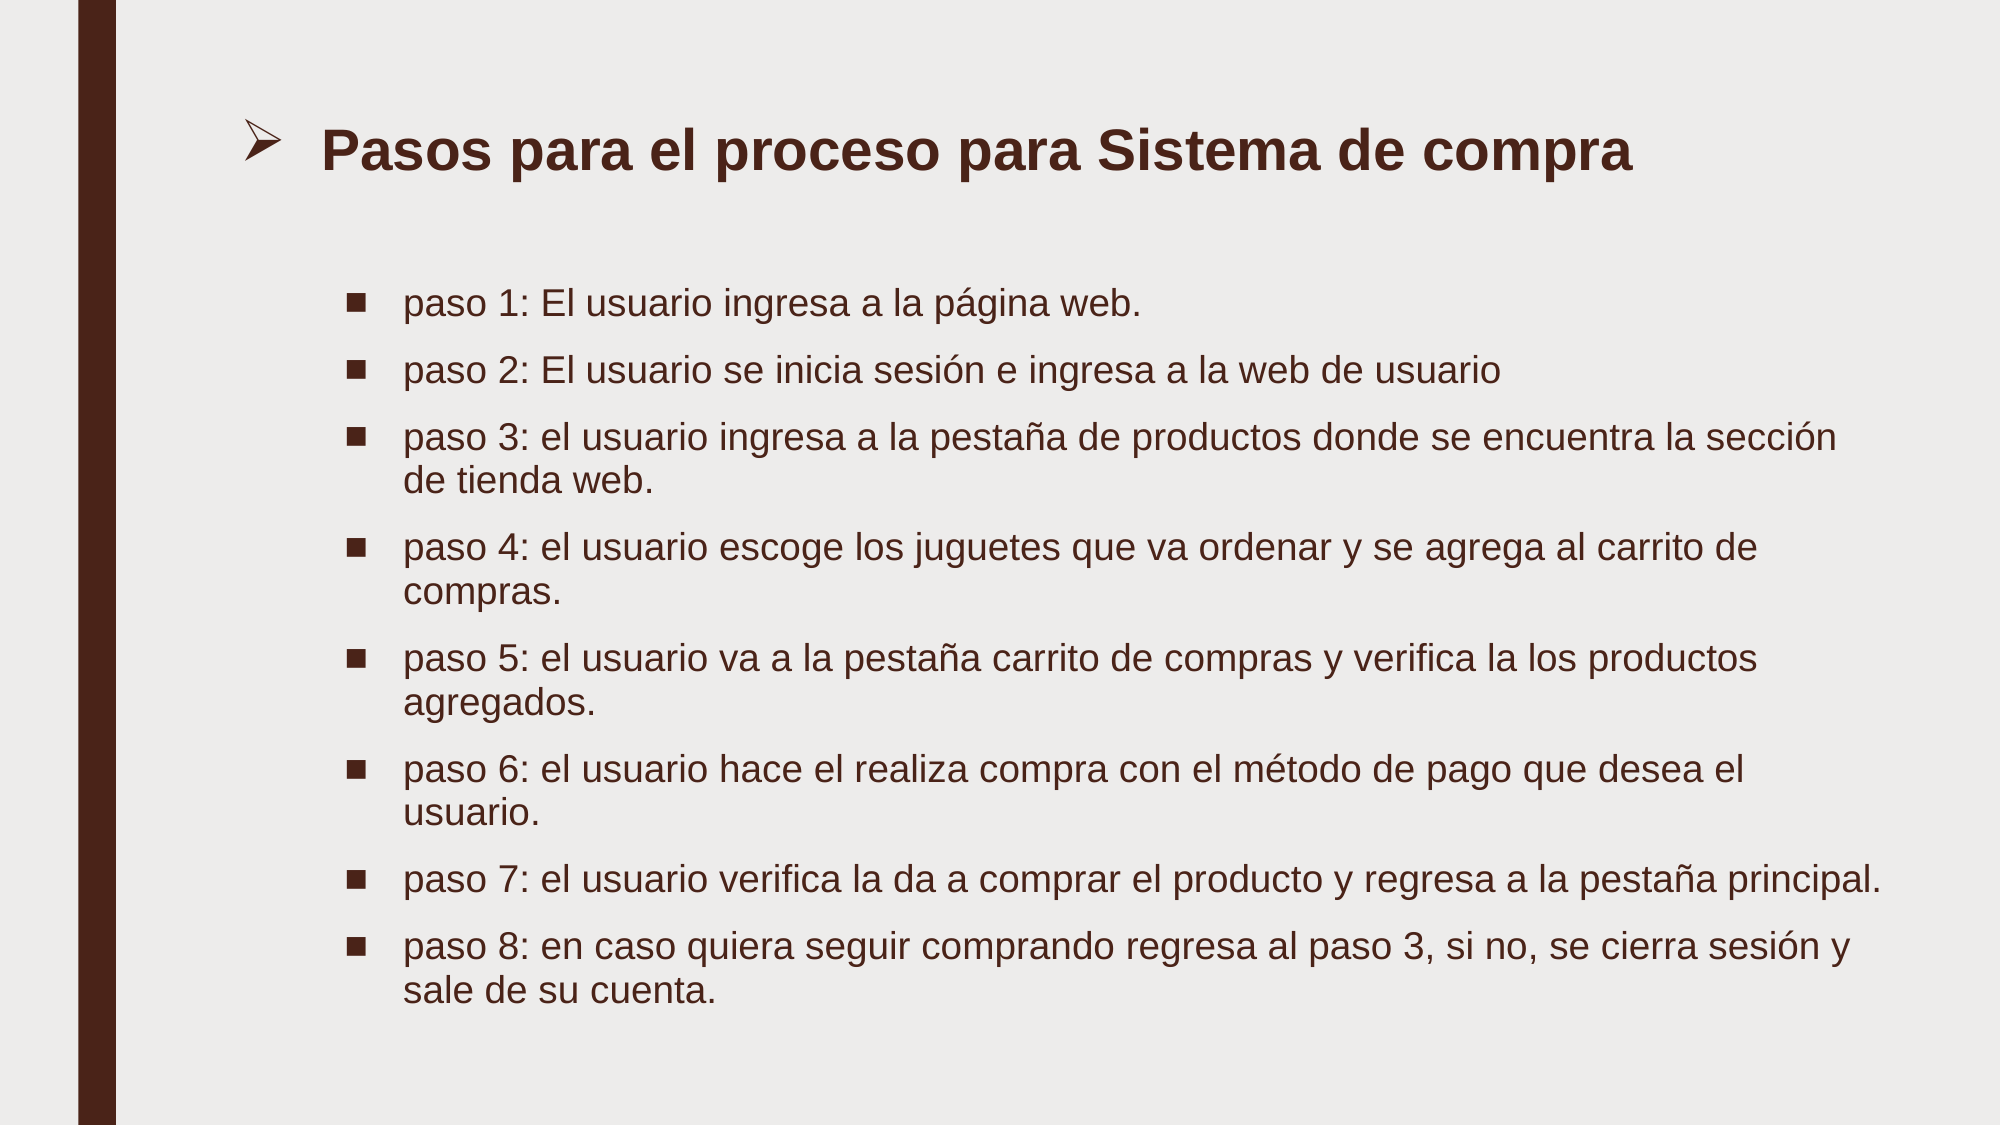

# Pasos para el proceso para Sistema de compra
paso 1: El usuario ingresa a la página web.
paso 2: El usuario se inicia sesión e ingresa a la web de usuario
paso 3: el usuario ingresa a la pestaña de productos donde se encuentra la sección de tienda web.
paso 4: el usuario escoge los juguetes que va ordenar y se agrega al carrito de compras.
paso 5: el usuario va a la pestaña carrito de compras y verifica la los productos agregados.
paso 6: el usuario hace el realiza compra con el método de pago que desea el usuario.
paso 7: el usuario verifica la da a comprar el producto y regresa a la pestaña principal.
paso 8: en caso quiera seguir comprando regresa al paso 3, si no, se cierra sesión y sale de su cuenta.